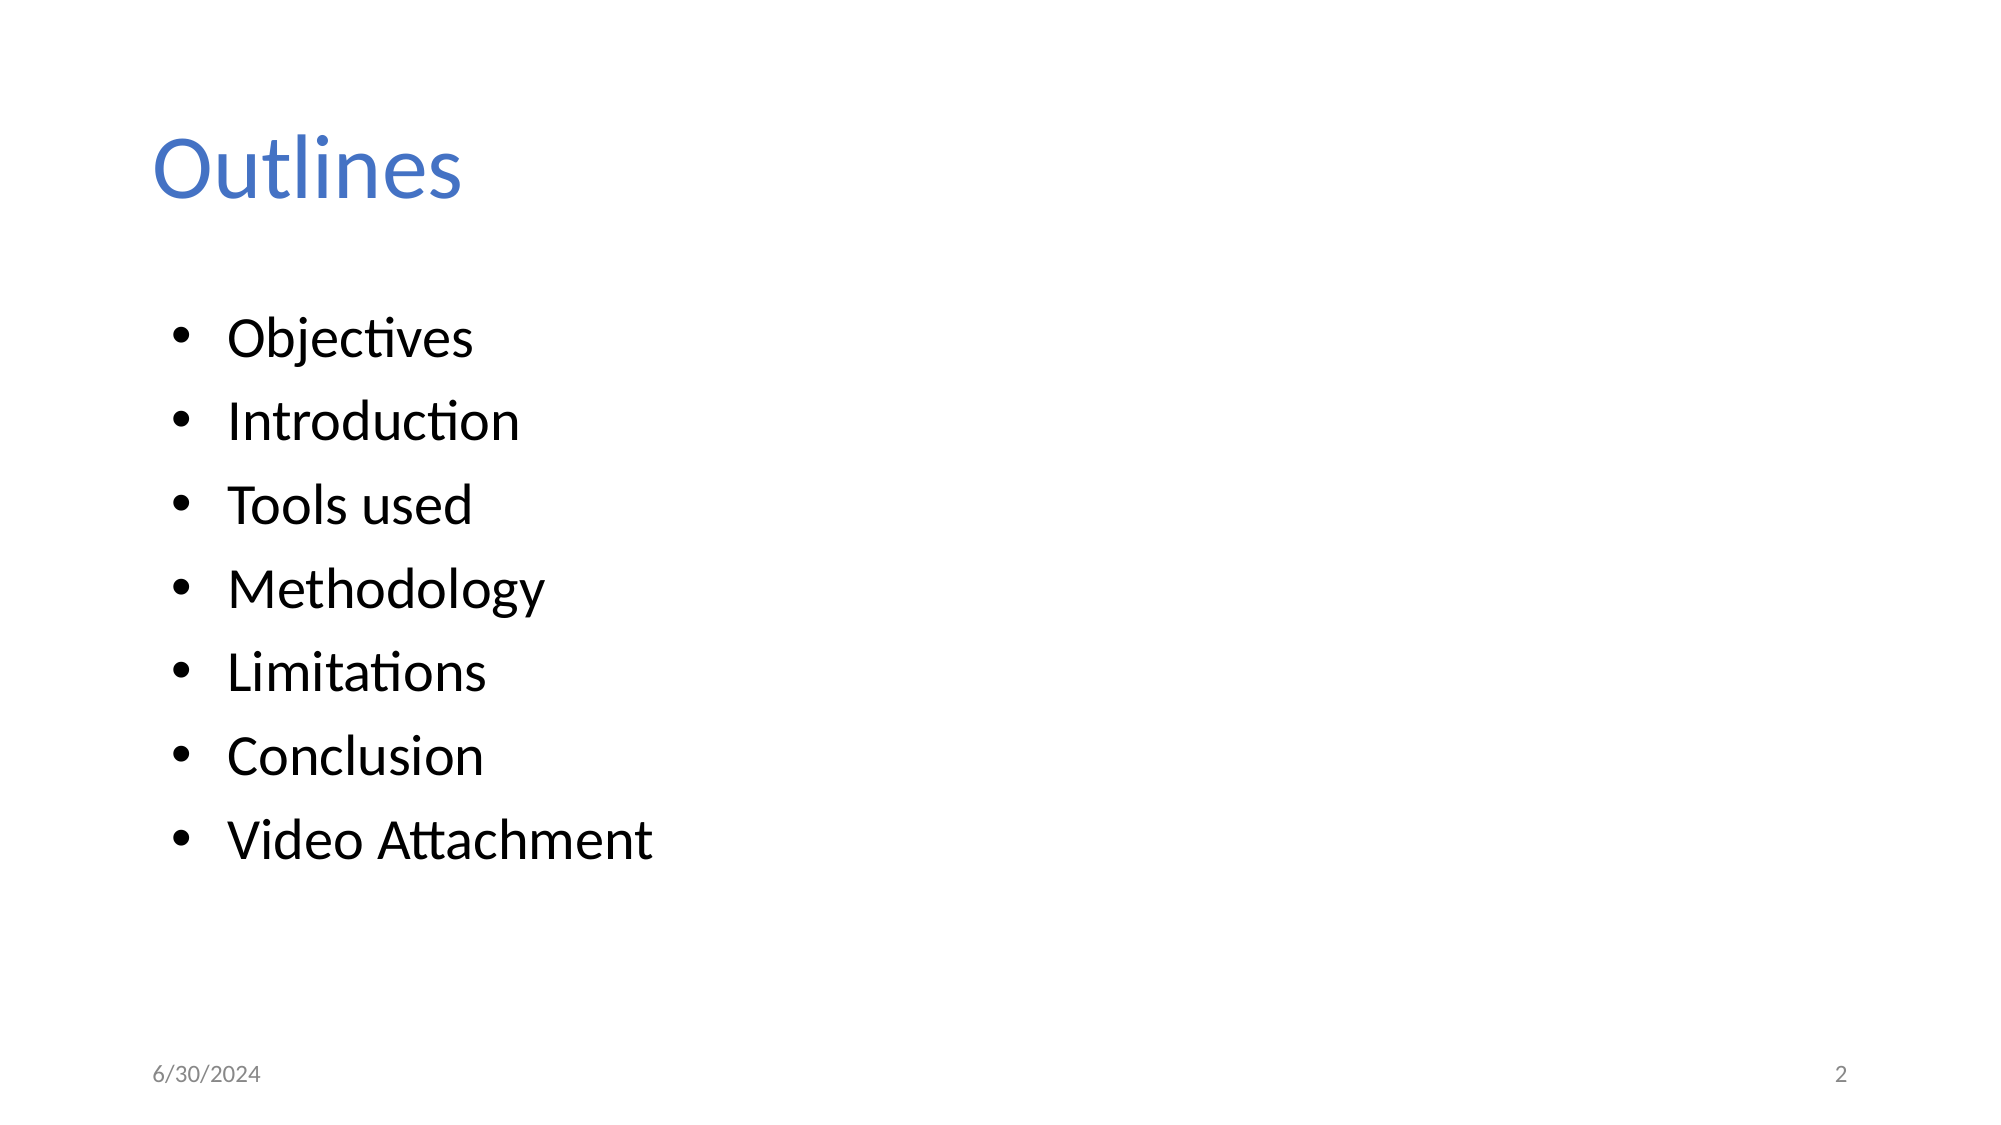

# Outlines
Objectives
Introduction
Tools used
Methodology
Limitations
Conclusion
Video Attachment
6/30/2024
2